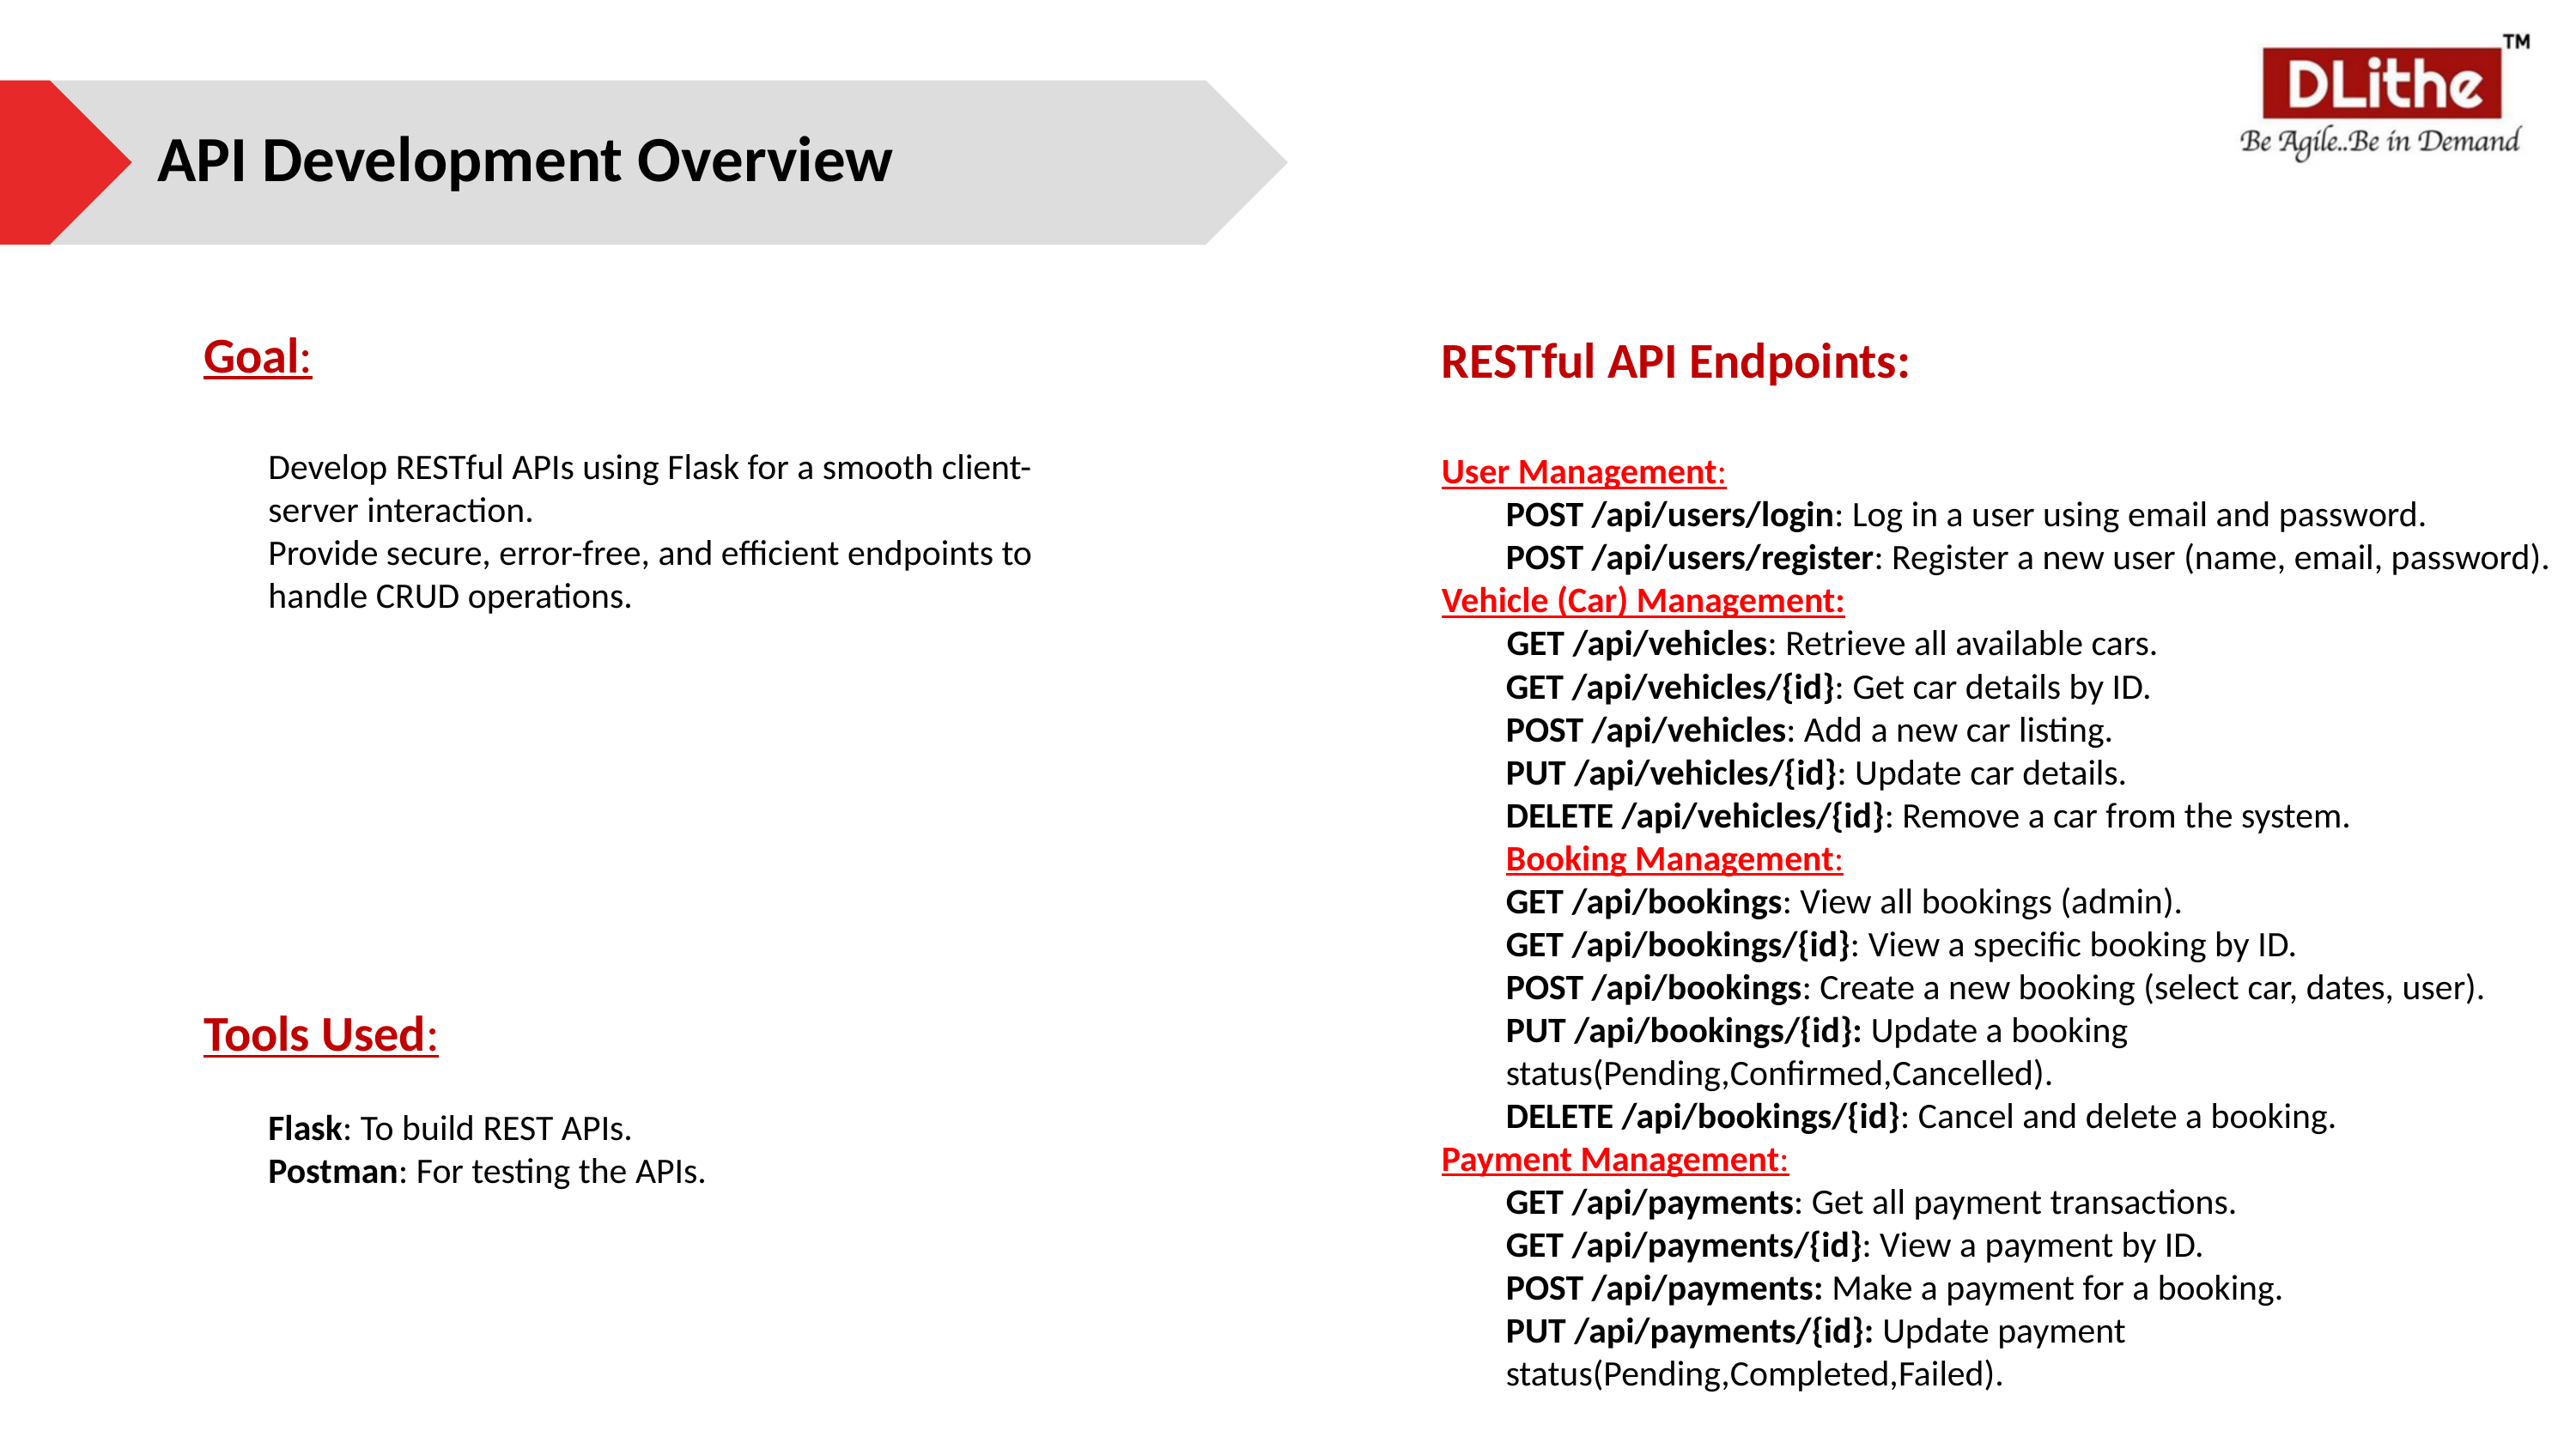

API Development Overview
Goal:

Develop RESTful APIs using Flask for a smooth client-server interaction.
Provide secure, error-free, and efficient endpoints to handle CRUD operations.

Tools Used:

Flask: To build REST APIs.
Postman: For testing the APIs.
RESTful API Endpoints:

User Management:
POST /api/users/login: Log in a user using email and password.
POST /api/users/register: Register a new user (name, email, password).
Vehicle (Car) Management:
        GET /api/vehicles: Retrieve all available cars.
GET /api/vehicles/{id}: Get car details by ID.
POST /api/vehicles: Add a new car listing.
PUT /api/vehicles/{id}: Update car details.
DELETE /api/vehicles/{id}: Remove a car from the system.
Booking Management:
GET /api/bookings: View all bookings (admin).
GET /api/bookings/{id}: View a specific booking by ID.
POST /api/bookings: Create a new booking (select car, dates, user).
PUT /api/bookings/{id}: Update a booking status(Pending,Confirmed,Cancelled).
DELETE /api/bookings/{id}: Cancel and delete a booking.
Payment Management:
GET /api/payments: Get all payment transactions.
GET /api/payments/{id}: View a payment by ID.
POST /api/payments: Make a payment for a booking.
PUT /api/payments/{id}: Update payment status(Pending,Completed,Failed).